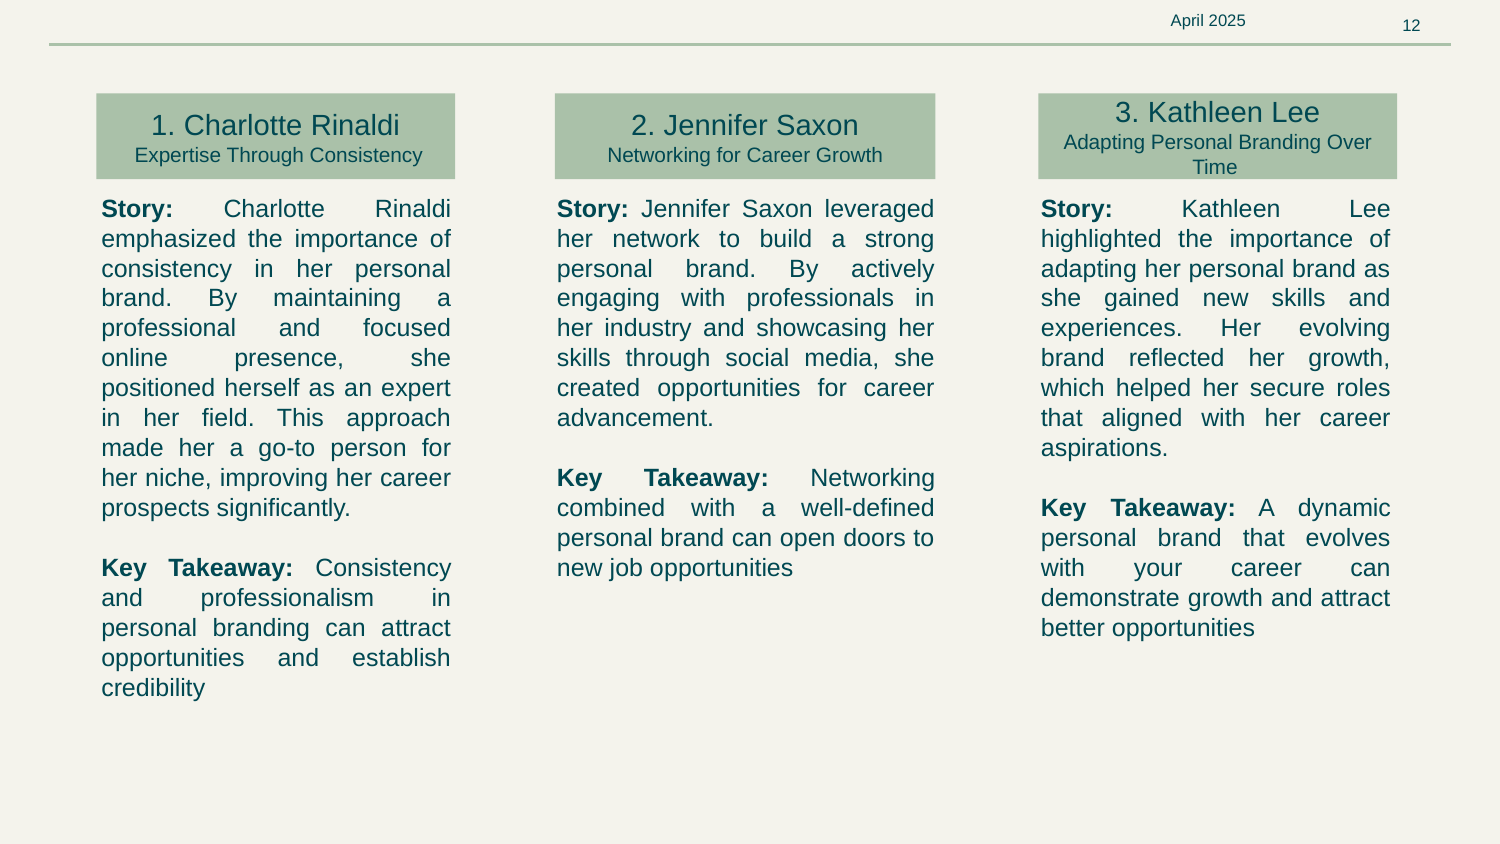

April 2025
12
1. Charlotte Rinaldi
 Expertise Through Consistency
2. Jennifer Saxon
Networking for Career Growth
3. Kathleen Lee
Adapting Personal Branding Over Time
Story: Charlotte Rinaldi emphasized the importance of consistency in her personal brand. By maintaining a professional and focused online presence, she positioned herself as an expert in her field. This approach made her a go-to person for her niche, improving her career prospects significantly.

Key Takeaway: Consistency and professionalism in personal branding can attract opportunities and establish credibility
Story: Jennifer Saxon leveraged her network to build a strong personal brand. By actively engaging with professionals in her industry and showcasing her skills through social media, she created opportunities for career advancement.

Key Takeaway: Networking combined with a well-defined personal brand can open doors to new job opportunities
Story: Kathleen Lee highlighted the importance of adapting her personal brand as she gained new skills and experiences. Her evolving brand reflected her growth, which helped her secure roles that aligned with her career aspirations.

Key Takeaway: A dynamic personal brand that evolves with your career can demonstrate growth and attract better opportunities
12